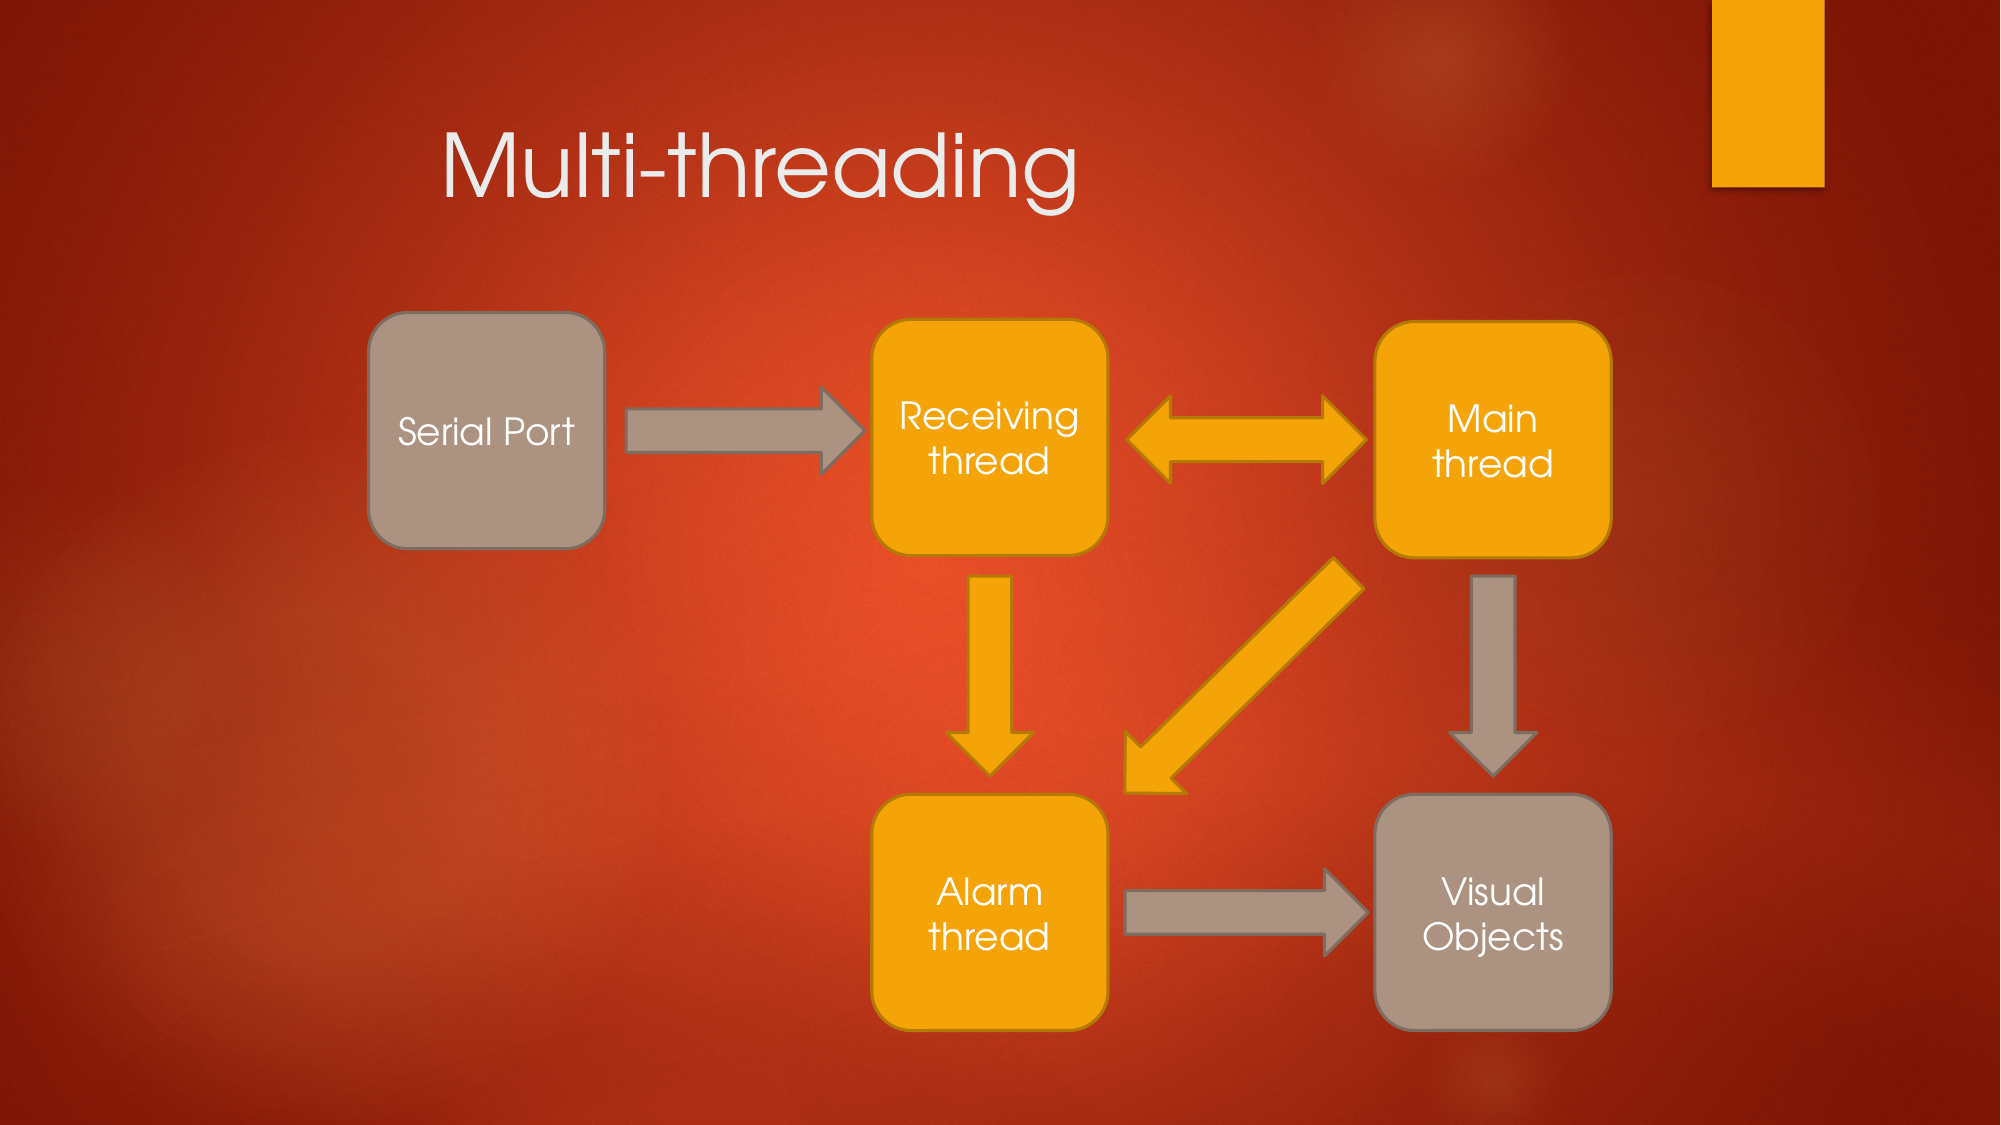

# Multi-threading

Serial Port
Receiving thread

Main thread

Alarm thread
Visual Objects